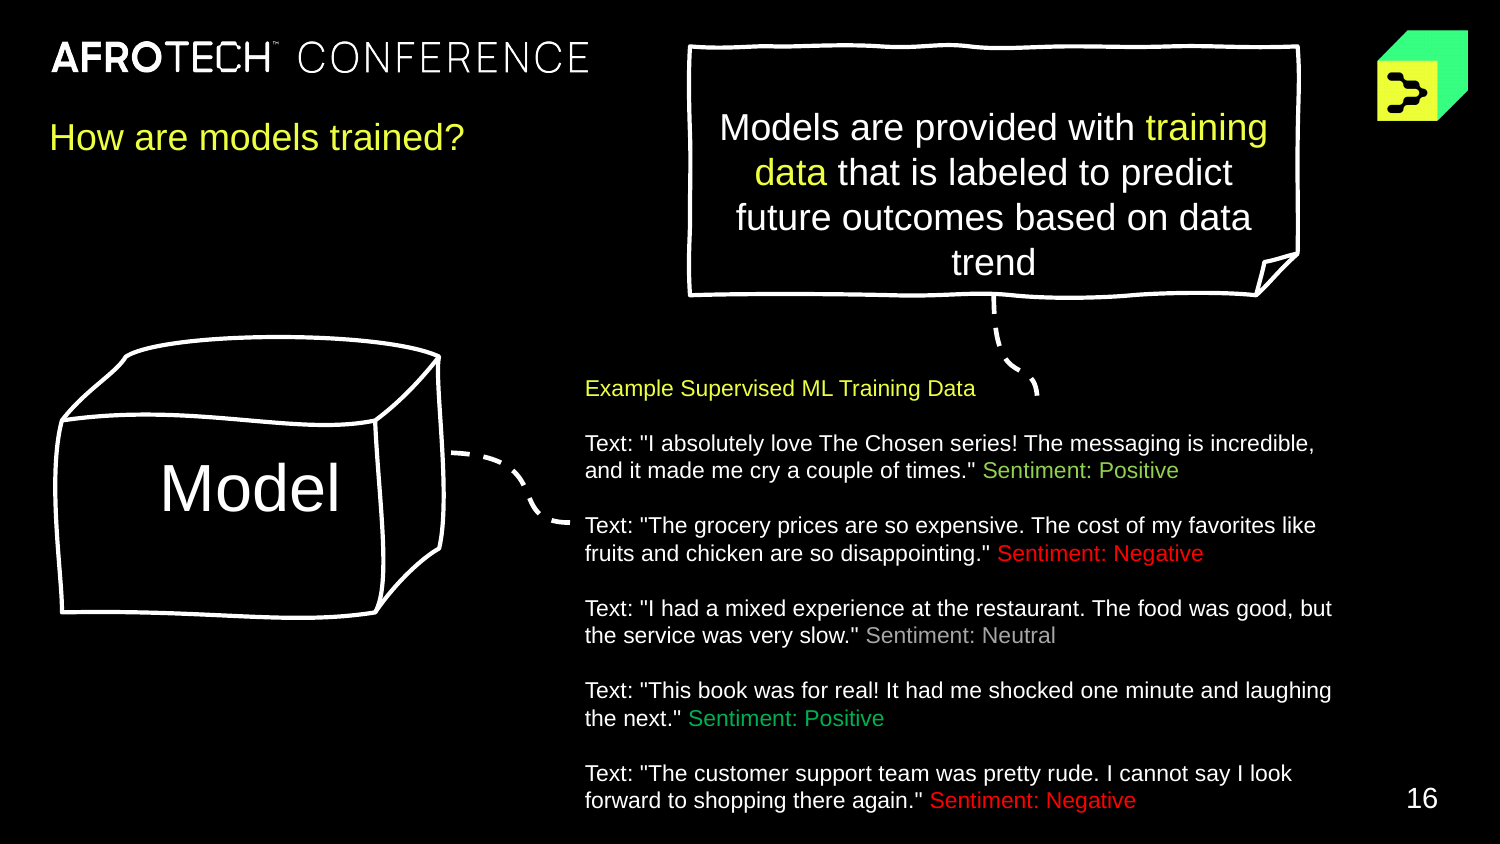

Models are provided with training data that is labeled to predict future outcomes based on data trend
How are models trained?
Model
Example Supervised ML Training Data

Text: "I absolutely love The Chosen series! The messaging is incredible, and it made me cry a couple of times." Sentiment: Positive

Text: "The grocery prices are so expensive. The cost of my favorites like fruits and chicken are so disappointing." Sentiment: Negative

Text: "I had a mixed experience at the restaurant. The food was good, but the service was very slow." Sentiment: Neutral

Text: "This book was for real! It had me shocked one minute and laughing the next." Sentiment: Positive

Text: "The customer support team was pretty rude. I cannot say I look forward to shopping there again." Sentiment: Negative
16